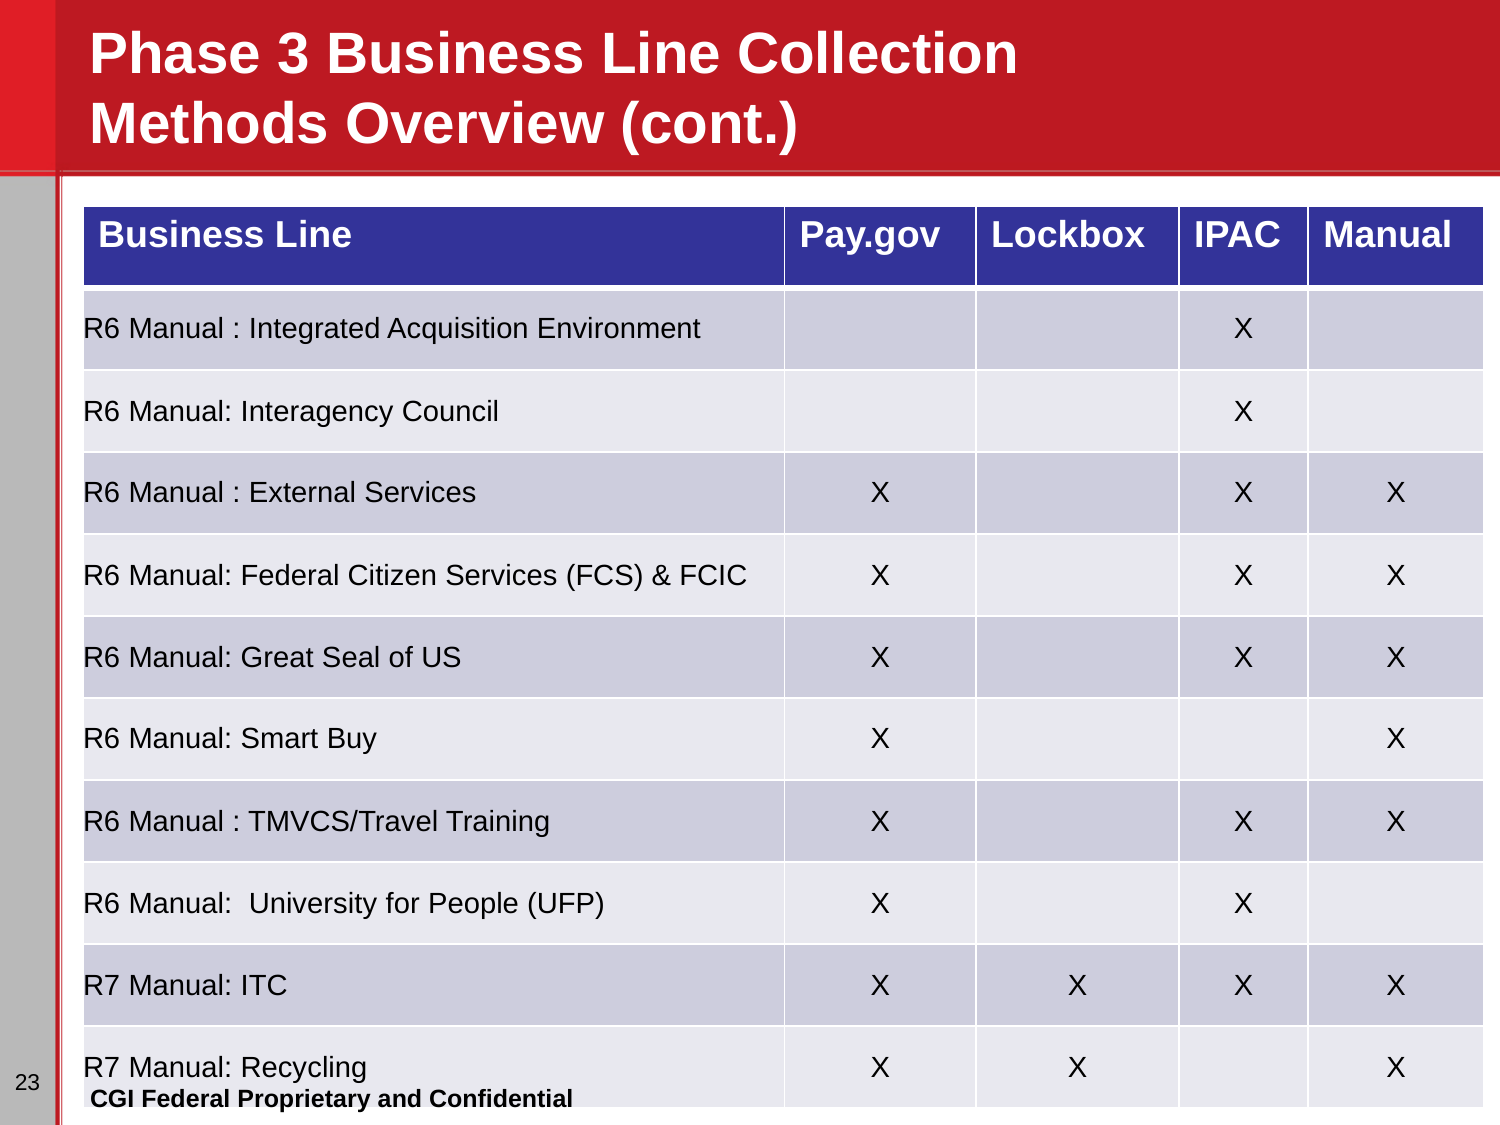

# Phase 3 Business Line Collection Methods Overview (cont.)
| Business Line | Pay.gov | Lockbox | IPAC | Manual |
| --- | --- | --- | --- | --- |
| R6 Manual : Integrated Acquisition Environment |  |  | X |  |
| R6 Manual: Interagency Council |  |  | X |  |
| R6 Manual : External Services | X |  | X | X |
| R6 Manual: Federal Citizen Services (FCS) & FCIC | X |  | X | X |
| R6 Manual: Great Seal of US | X |  | X | X |
| R6 Manual: Smart Buy | X |  |  | X |
| R6 Manual : TMVCS/Travel Training | X |  | X | X |
| R6 Manual: University for People (UFP) | X |  | X |  |
| R7 Manual: ITC | X | X | X | X |
| R7 Manual: Recycling | X | X |  | X |
23
CGI Federal Proprietary and Confidential